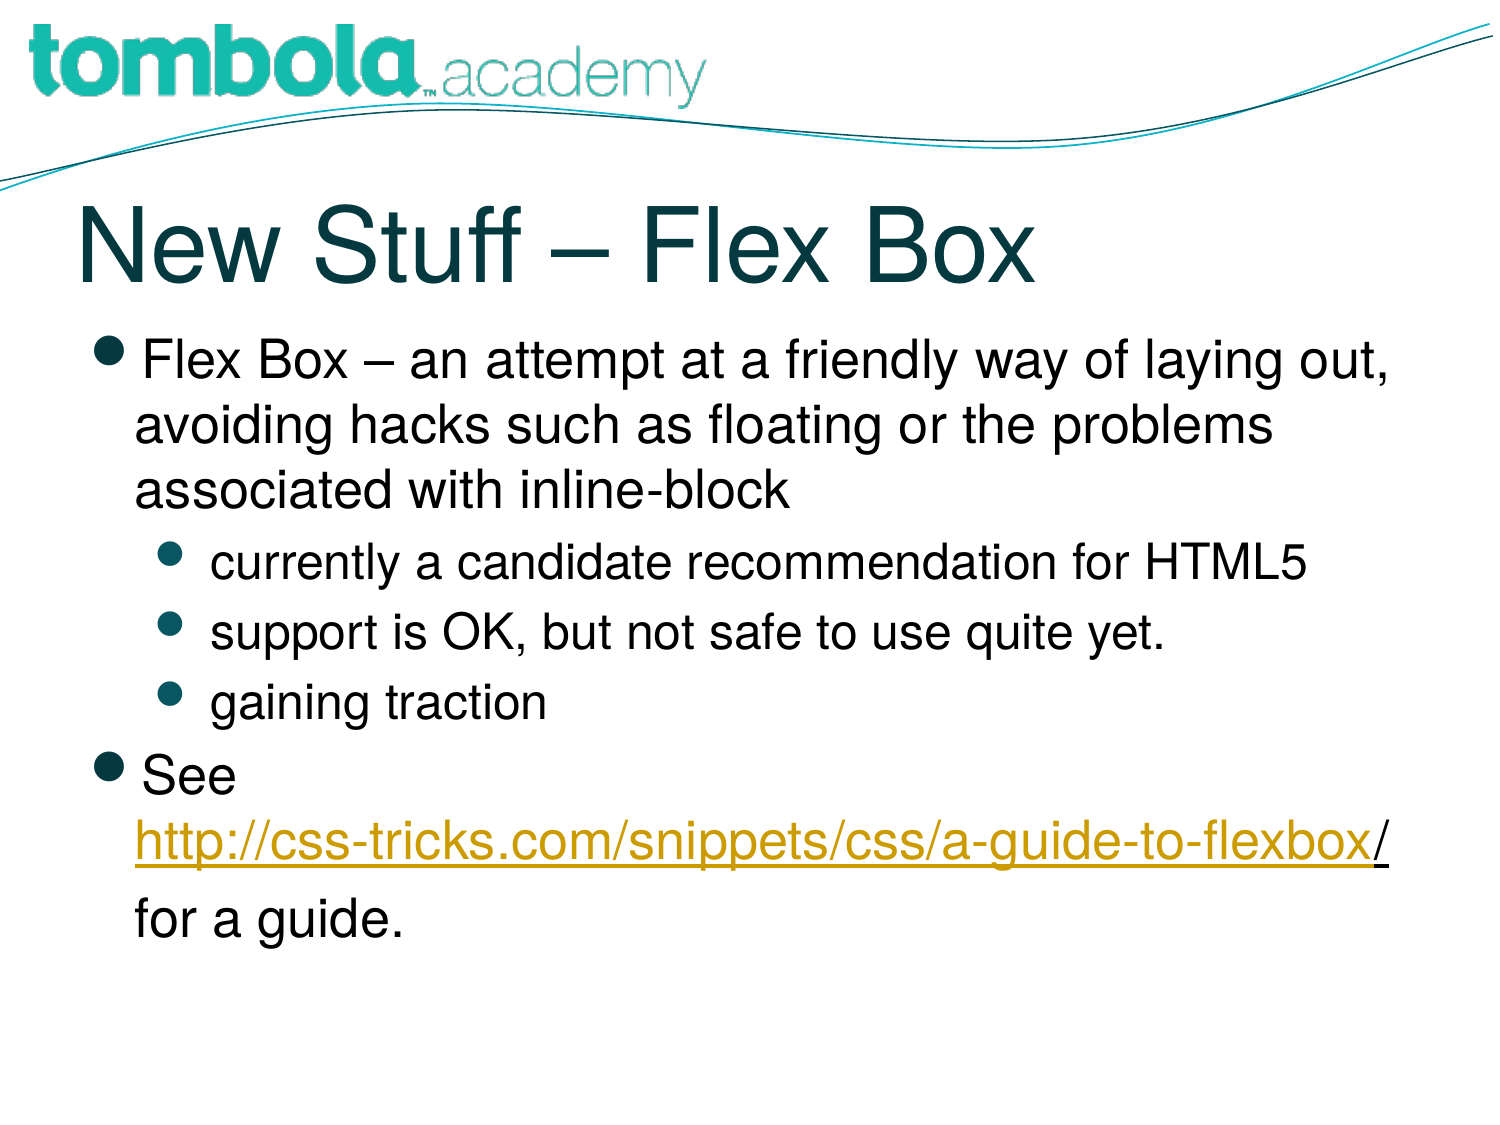

# New Stuff – Flex Box
Flex Box – an attempt at a friendly way of laying out, avoiding hacks such as floating or the problems associated with inline-block
 currently a candidate recommendation for HTML5
 support is OK, but not safe to use quite yet.
 gaining traction
See http://css-tricks.com/snippets/css/a-guide-to-flexbox/ for a guide.